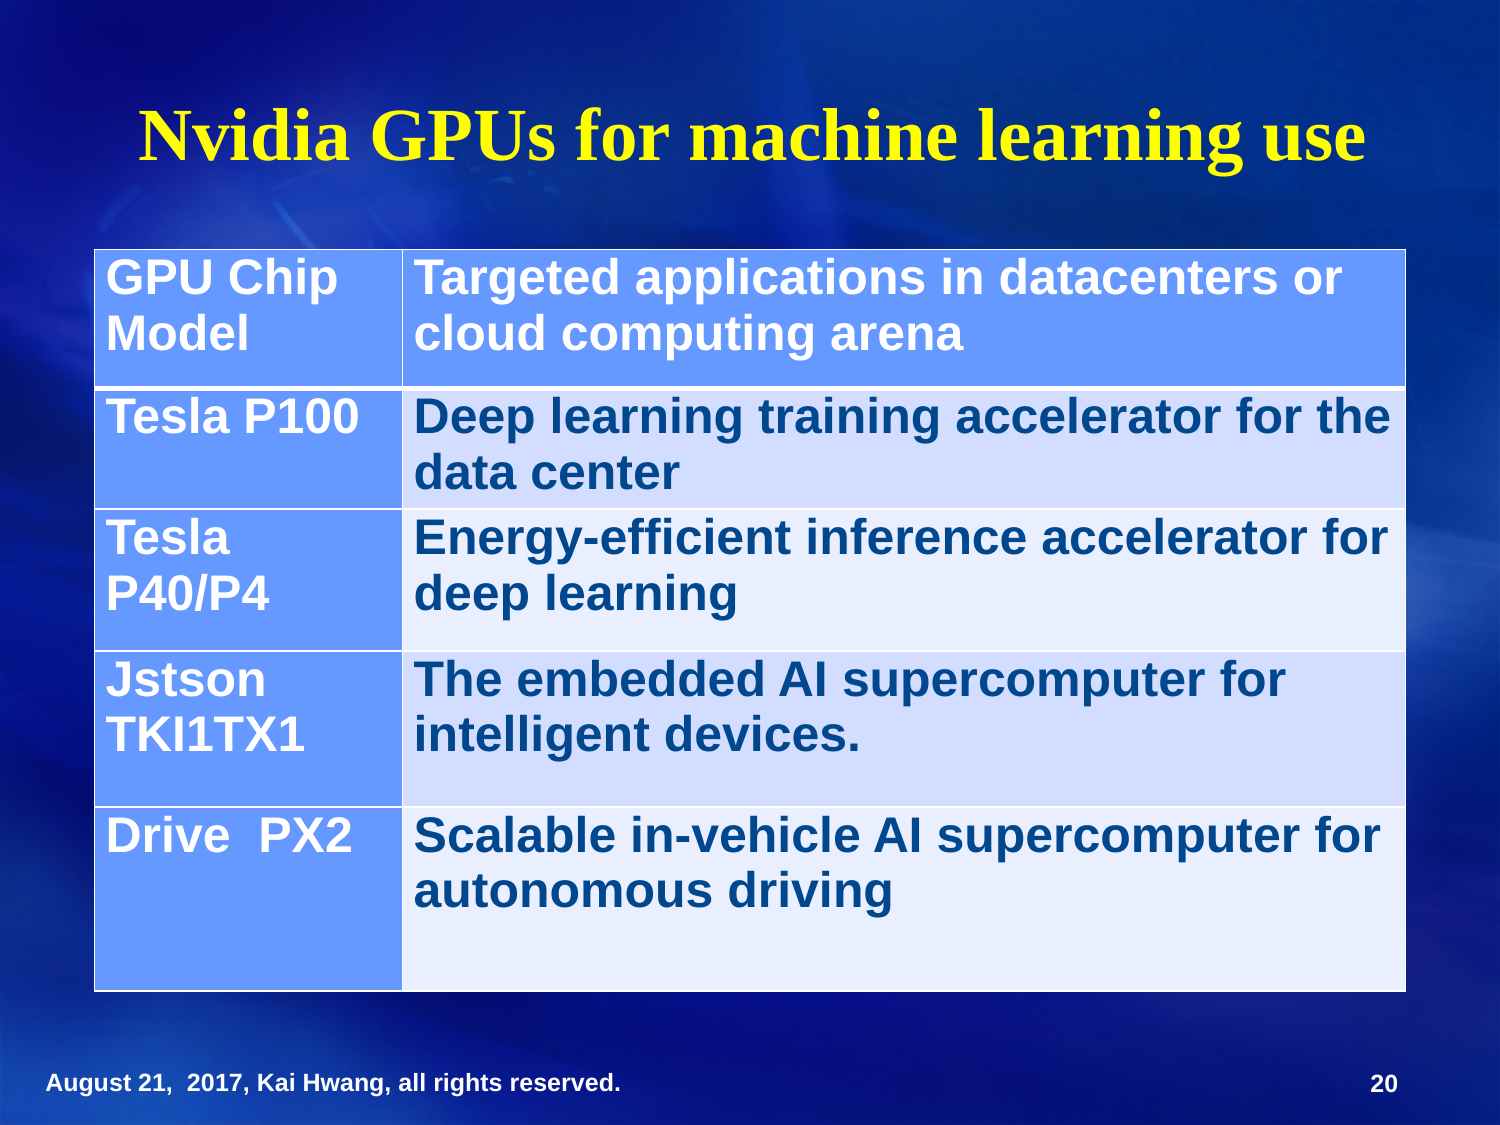

Nvidia GPUs for machine learning use
| GPU Chip Model | Targeted applications in datacenters or cloud computing arena |
| --- | --- |
| Tesla P100 | Deep learning training accelerator for the data center |
| Tesla P40/P4 | Energy-efficient inference accelerator for deep learning |
| Jstson TKI1TX1 | The embedded AI supercomputer for intelligent devices. |
| Drive PX2 | Scalable in-vehicle AI supercomputer for autonomous driving |